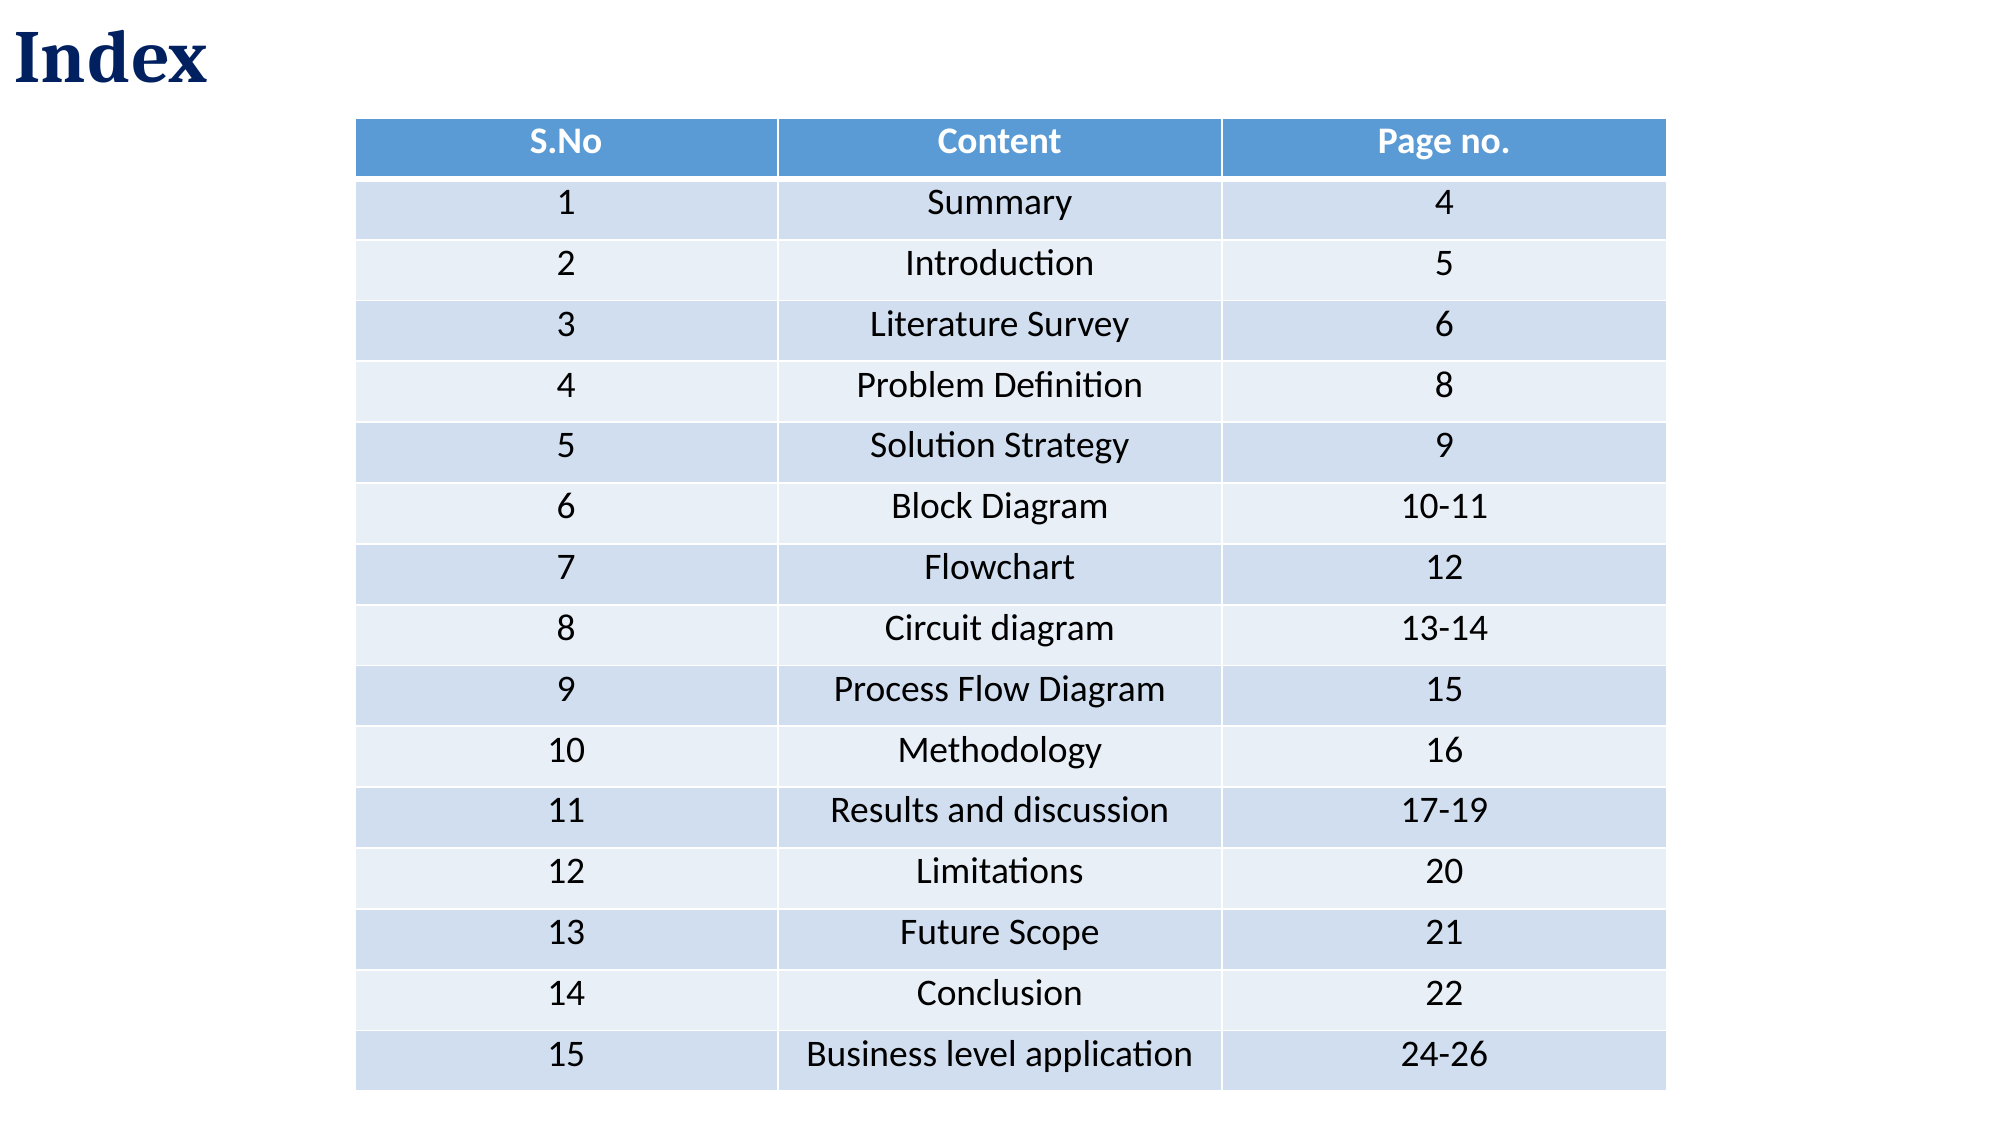

Index
| S.No | Content | Page no. |
| --- | --- | --- |
| 1 | Summary | 4 |
| 2 | Introduction | 5 |
| 3 | Literature Survey | 6 |
| 4 | Problem Definition | 8 |
| 5 | Solution Strategy | 9 |
| 6 | Block Diagram | 10-11 |
| 7 | Flowchart | 12 |
| 8 | Circuit diagram | 13-14 |
| 9 | Process Flow Diagram | 15 |
| 10 | Methodology | 16 |
| 11 | Results and discussion | 17-19 |
| 12 | Limitations | 20 |
| 13 | Future Scope | 21 |
| 14 | Conclusion | 22 |
| 15 | Business level application | 24-26 |